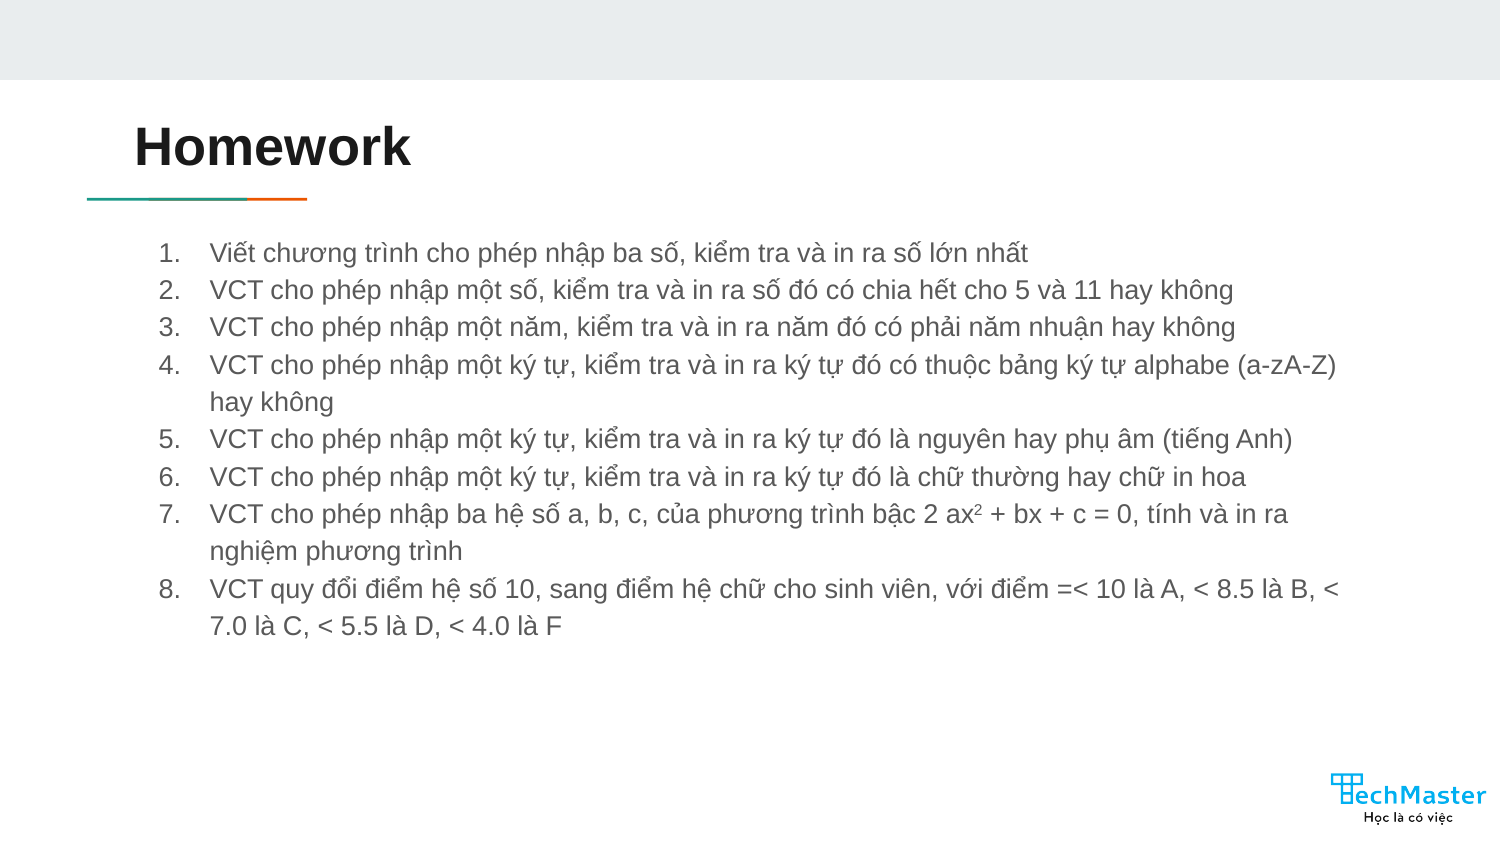

# Homework
Viết chương trình cho phép nhập ba số, kiểm tra và in ra số lớn nhất
VCT cho phép nhập một số, kiểm tra và in ra số đó có chia hết cho 5 và 11 hay không
VCT cho phép nhập một năm, kiểm tra và in ra năm đó có phải năm nhuận hay không
VCT cho phép nhập một ký tự, kiểm tra và in ra ký tự đó có thuộc bảng ký tự alphabe (a-zA-Z) hay không
VCT cho phép nhập một ký tự, kiểm tra và in ra ký tự đó là nguyên hay phụ âm (tiếng Anh)
VCT cho phép nhập một ký tự, kiểm tra và in ra ký tự đó là chữ thường hay chữ in hoa
VCT cho phép nhập ba hệ số a, b, c, của phương trình bậc 2 ax2 + bx + c = 0, tính và in ra nghiệm phương trình
VCT quy đổi điểm hệ số 10, sang điểm hệ chữ cho sinh viên, với điểm =< 10 là A, < 8.5 là B, < 7.0 là C, < 5.5 là D, < 4.0 là F